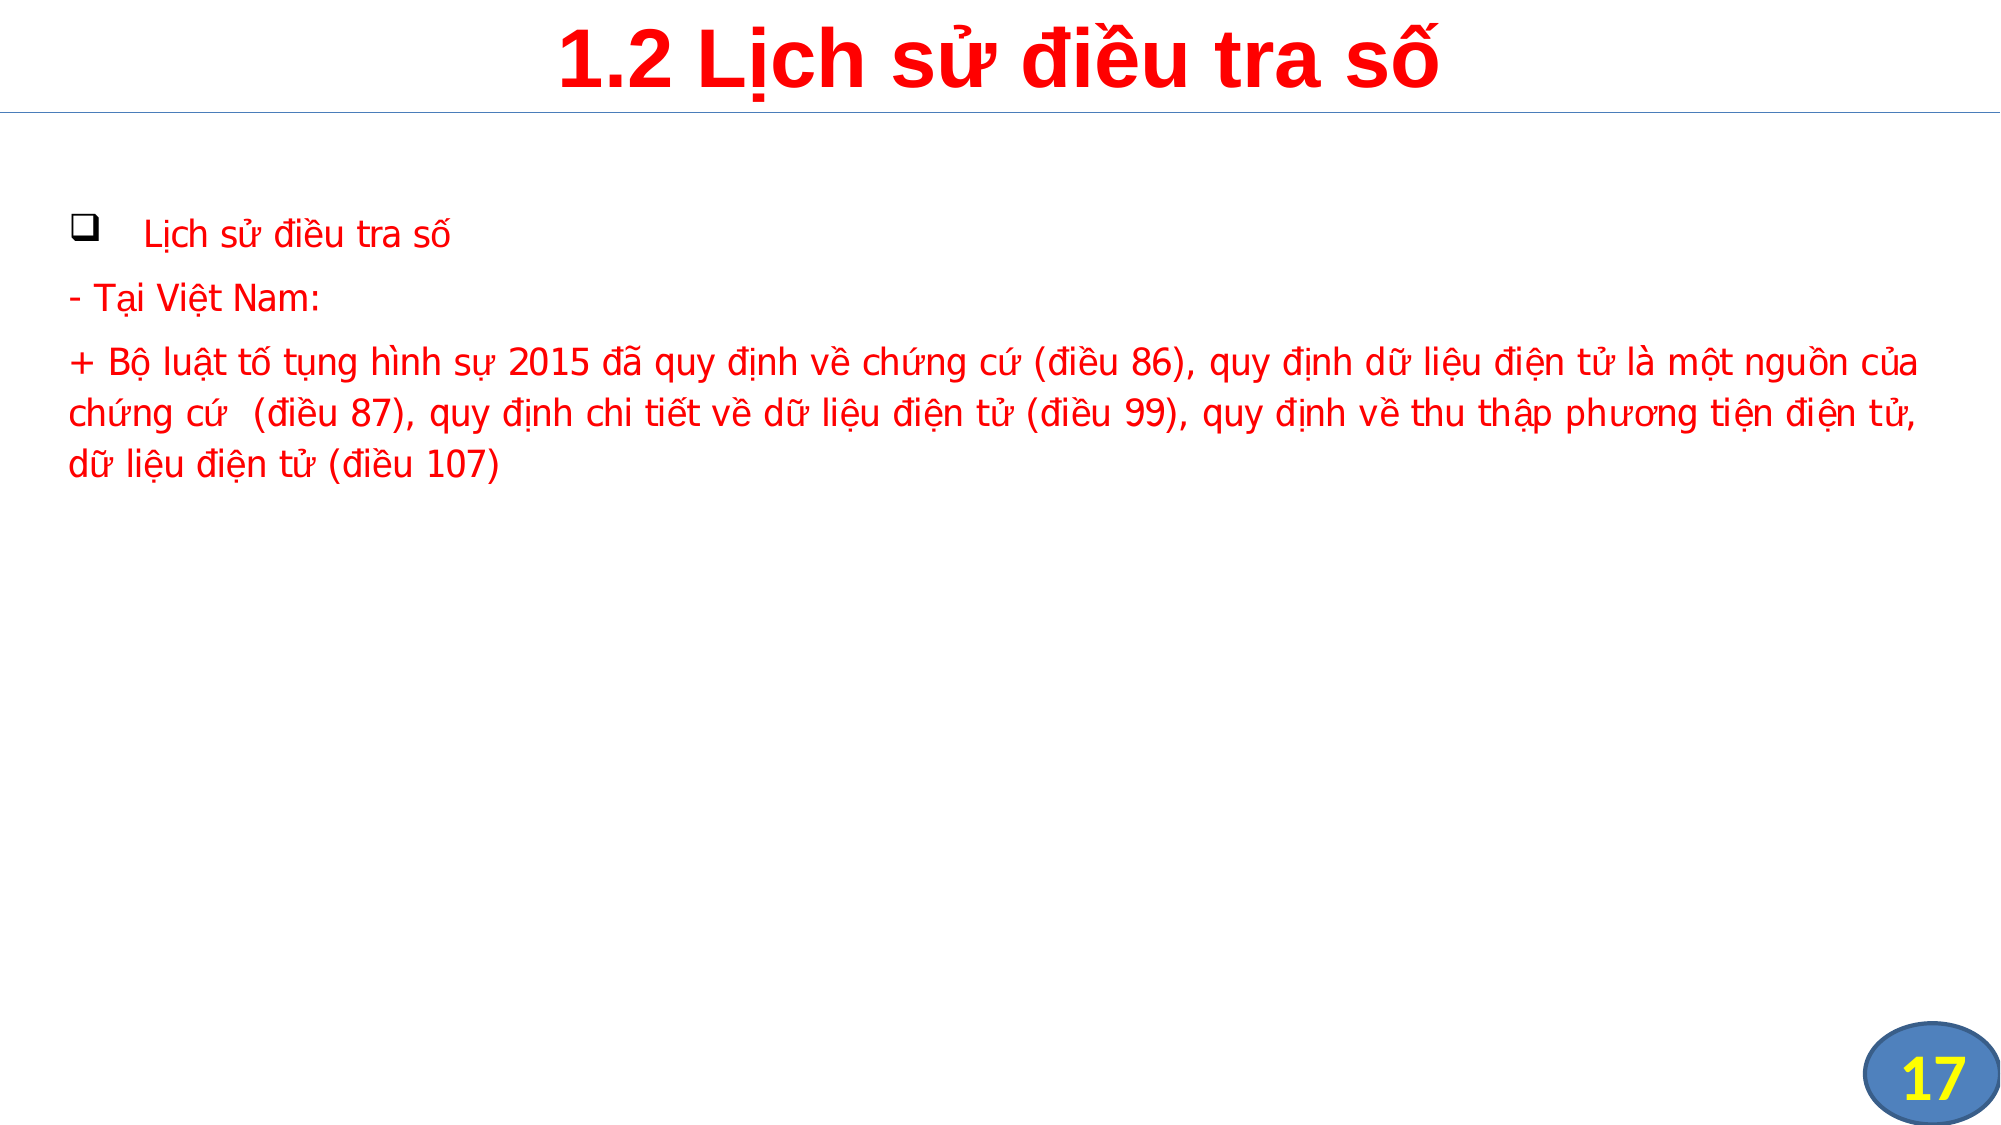

# 1.2 Lịch sử điều tra số
Lịch sử điều tra số
- Tại Việt Nam:
+ Bộ luật tố tụng hình sự 2015 đã quy định về chứng cứ (điều 86), quy định dữ liệu điện tử là một nguồn của chứng cứ  (điều 87), quy định chi tiết về dữ liệu điện tử (điều 99), quy định về thu thập phương tiện điện tử, dữ liệu điện tử (điều 107)

17